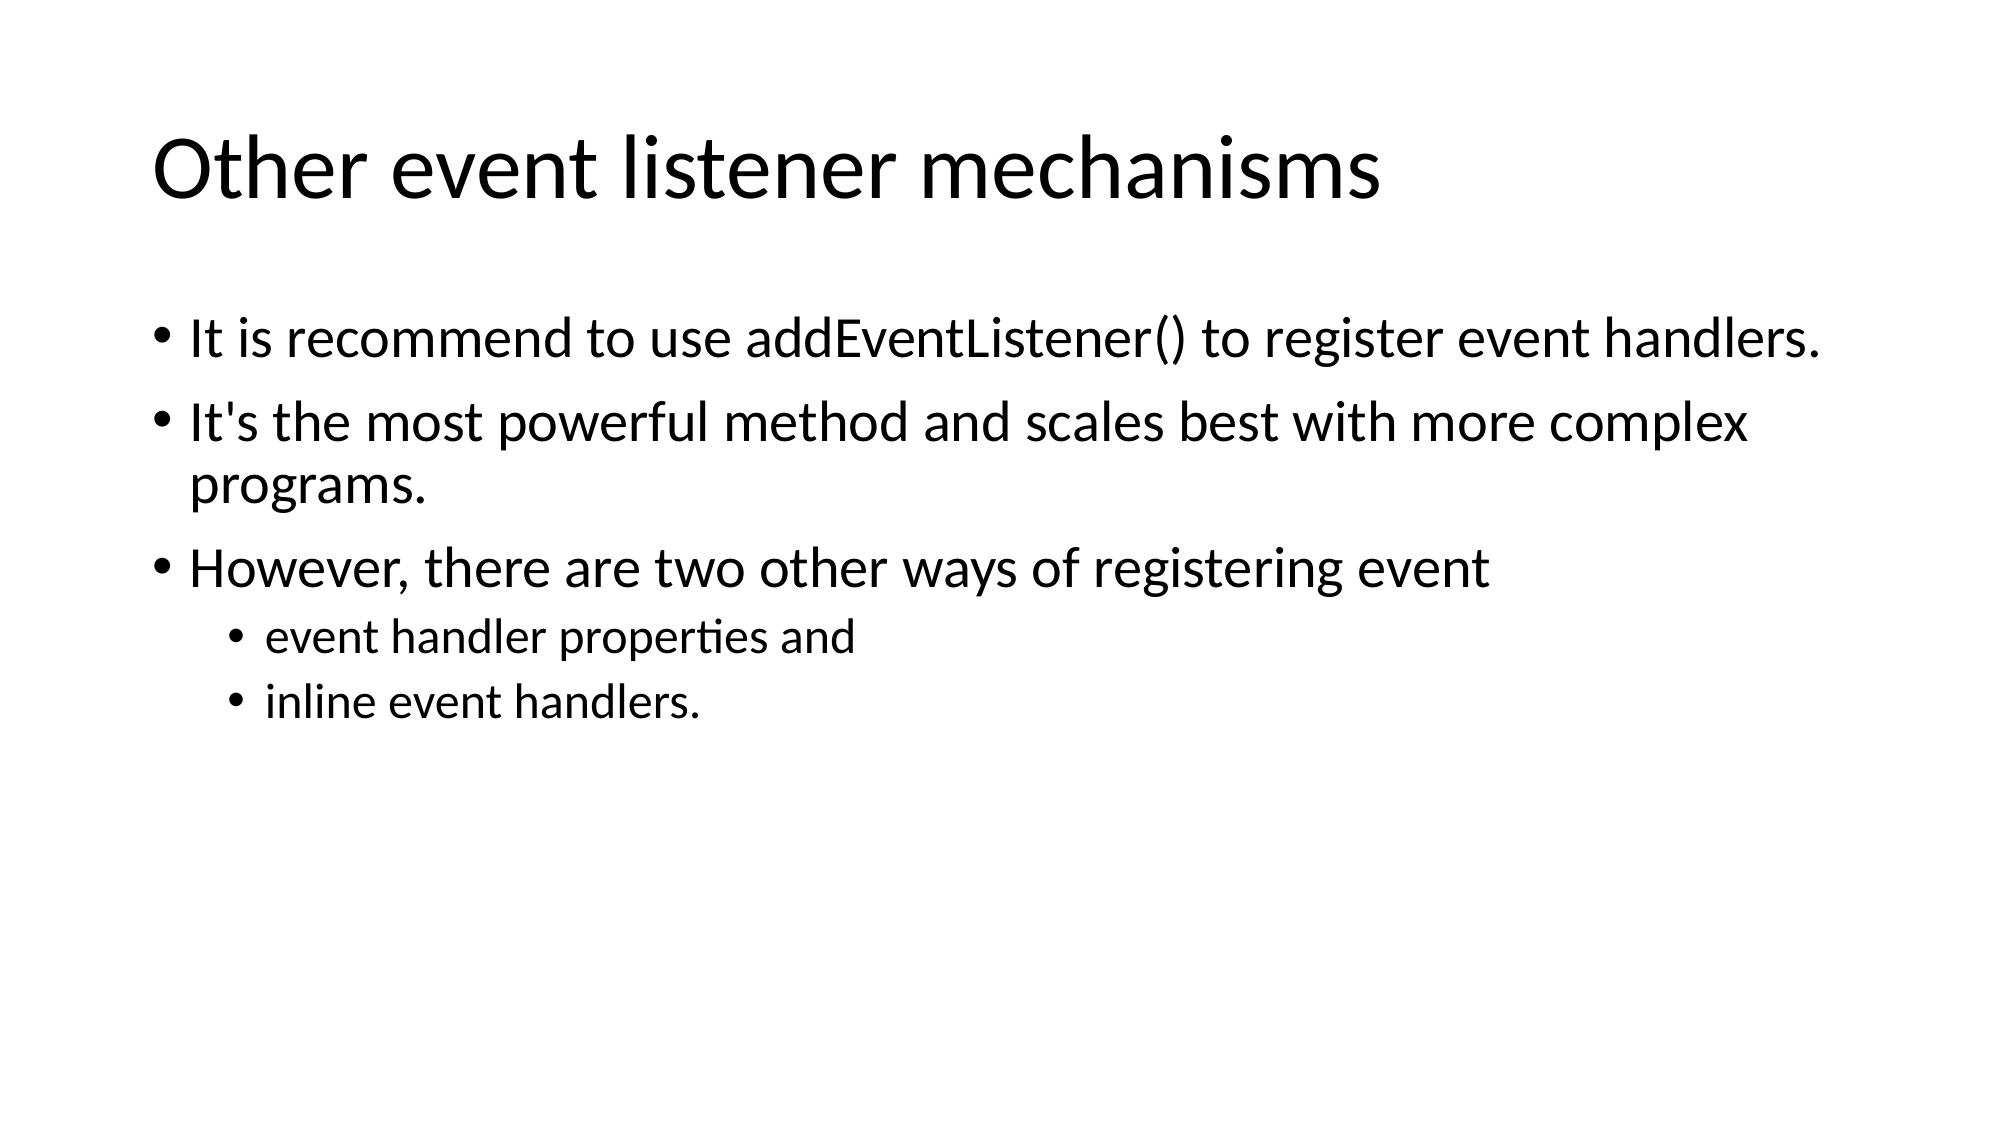

# Other event listener mechanisms
It is recommend to use addEventListener() to register event handlers.
It's the most powerful method and scales best with more complex programs.
However, there are two other ways of registering event
event handler properties and
inline event handlers.